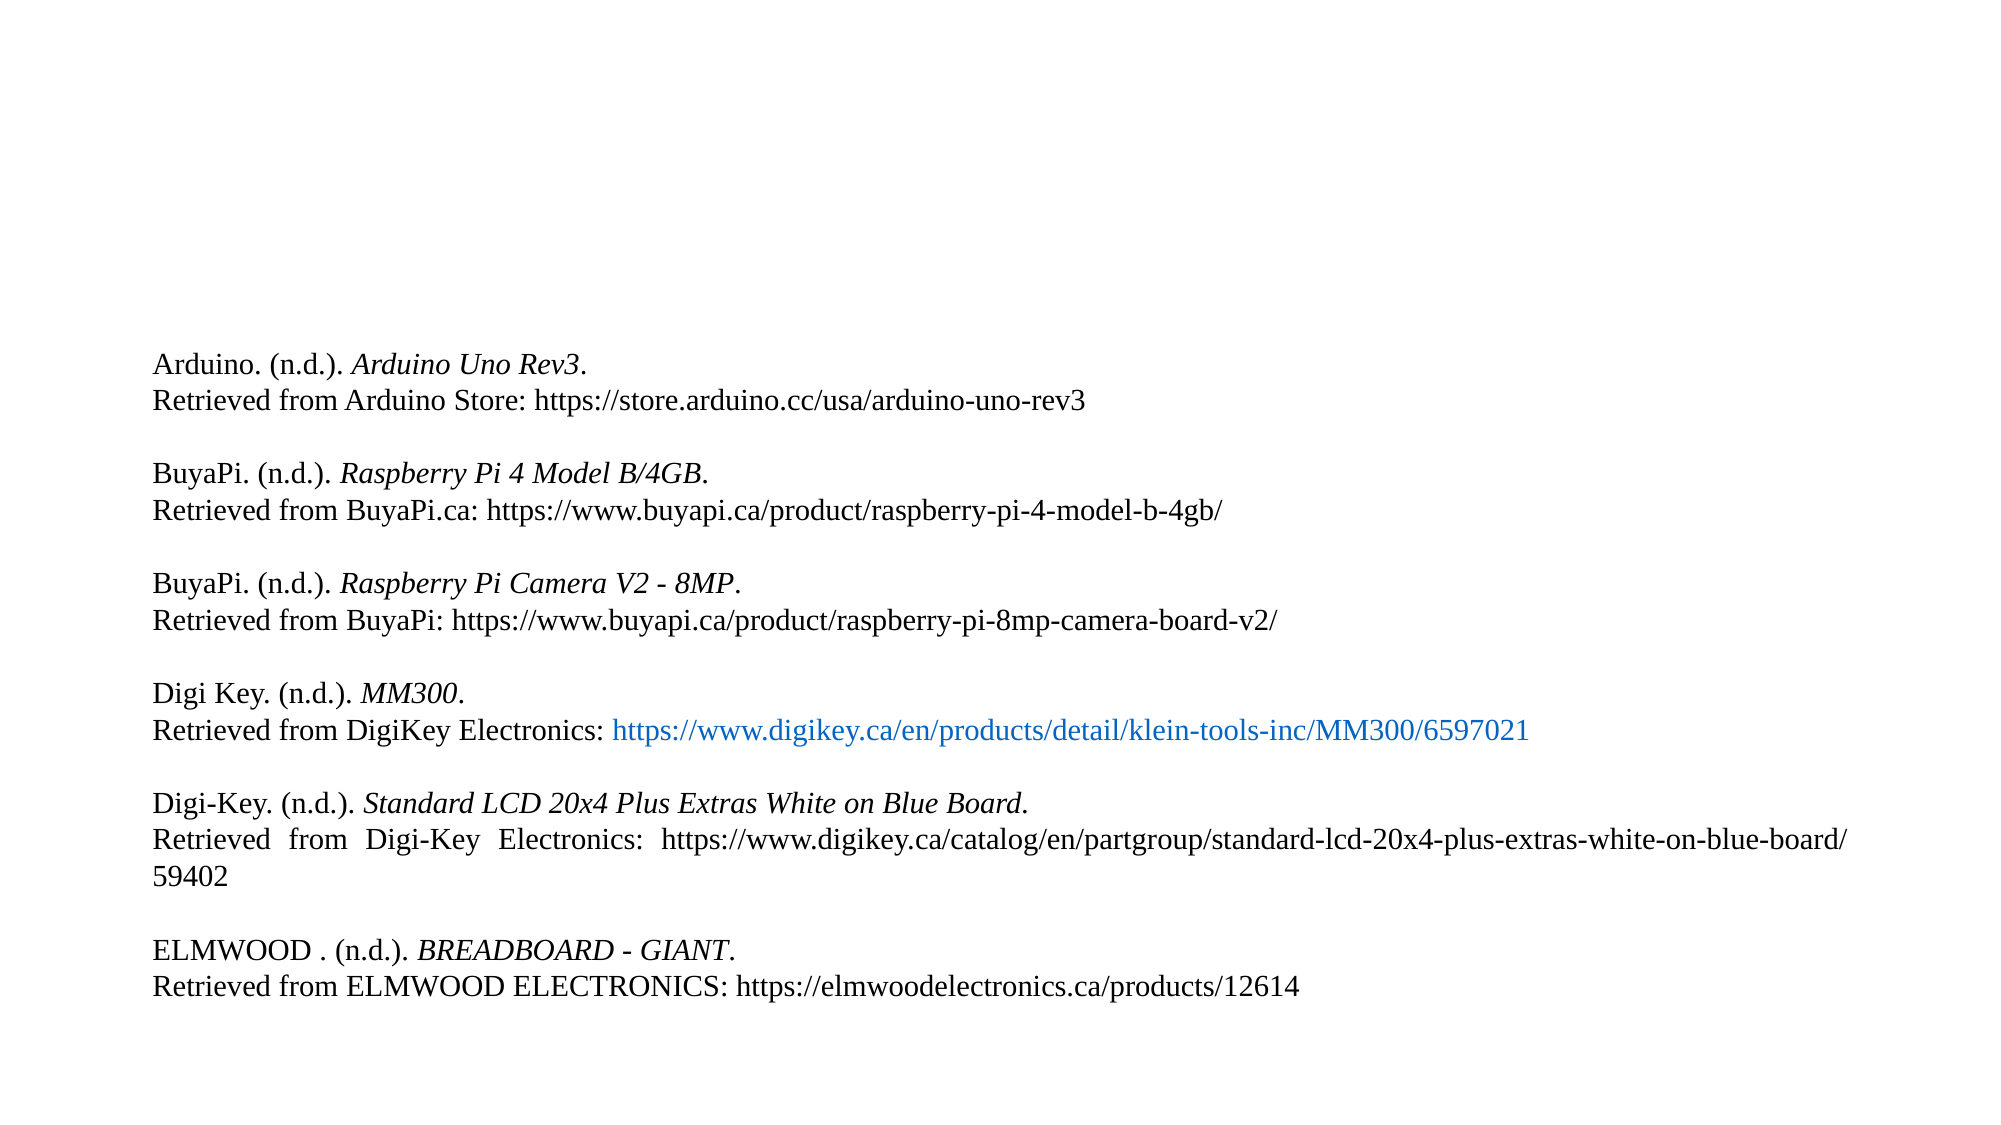

#

Arduino. (n.d.). Arduino Uno Rev3.
Retrieved from Arduino Store: https://store.arduino.cc/usa/arduino-uno-rev3

BuyaPi. (n.d.). Raspberry Pi 4 Model B/4GB.
Retrieved from BuyaPi.ca: https://www.buyapi.ca/product/raspberry-pi-4-model-b-4gb/

BuyaPi. (n.d.). Raspberry Pi Camera V2 - 8MP.
Retrieved from BuyaPi: https://www.buyapi.ca/product/raspberry-pi-8mp-camera-board-v2/

Digi Key. (n.d.). MM300.
Retrieved from DigiKey Electronics: https://www.digikey.ca/en/products/detail/klein-tools-inc/MM300/6597021

Digi-Key. (n.d.). Standard LCD 20x4 Plus Extras White on Blue Board.
Retrieved from Digi-Key Electronics: https://www.digikey.ca/catalog/en/partgroup/standard-lcd-20x4-plus-extras-white-on-blue-board/59402

ELMWOOD . (n.d.). BREADBOARD - GIANT.
Retrieved from ELMWOOD ELECTRONICS: https://elmwoodelectronics.ca/products/12614